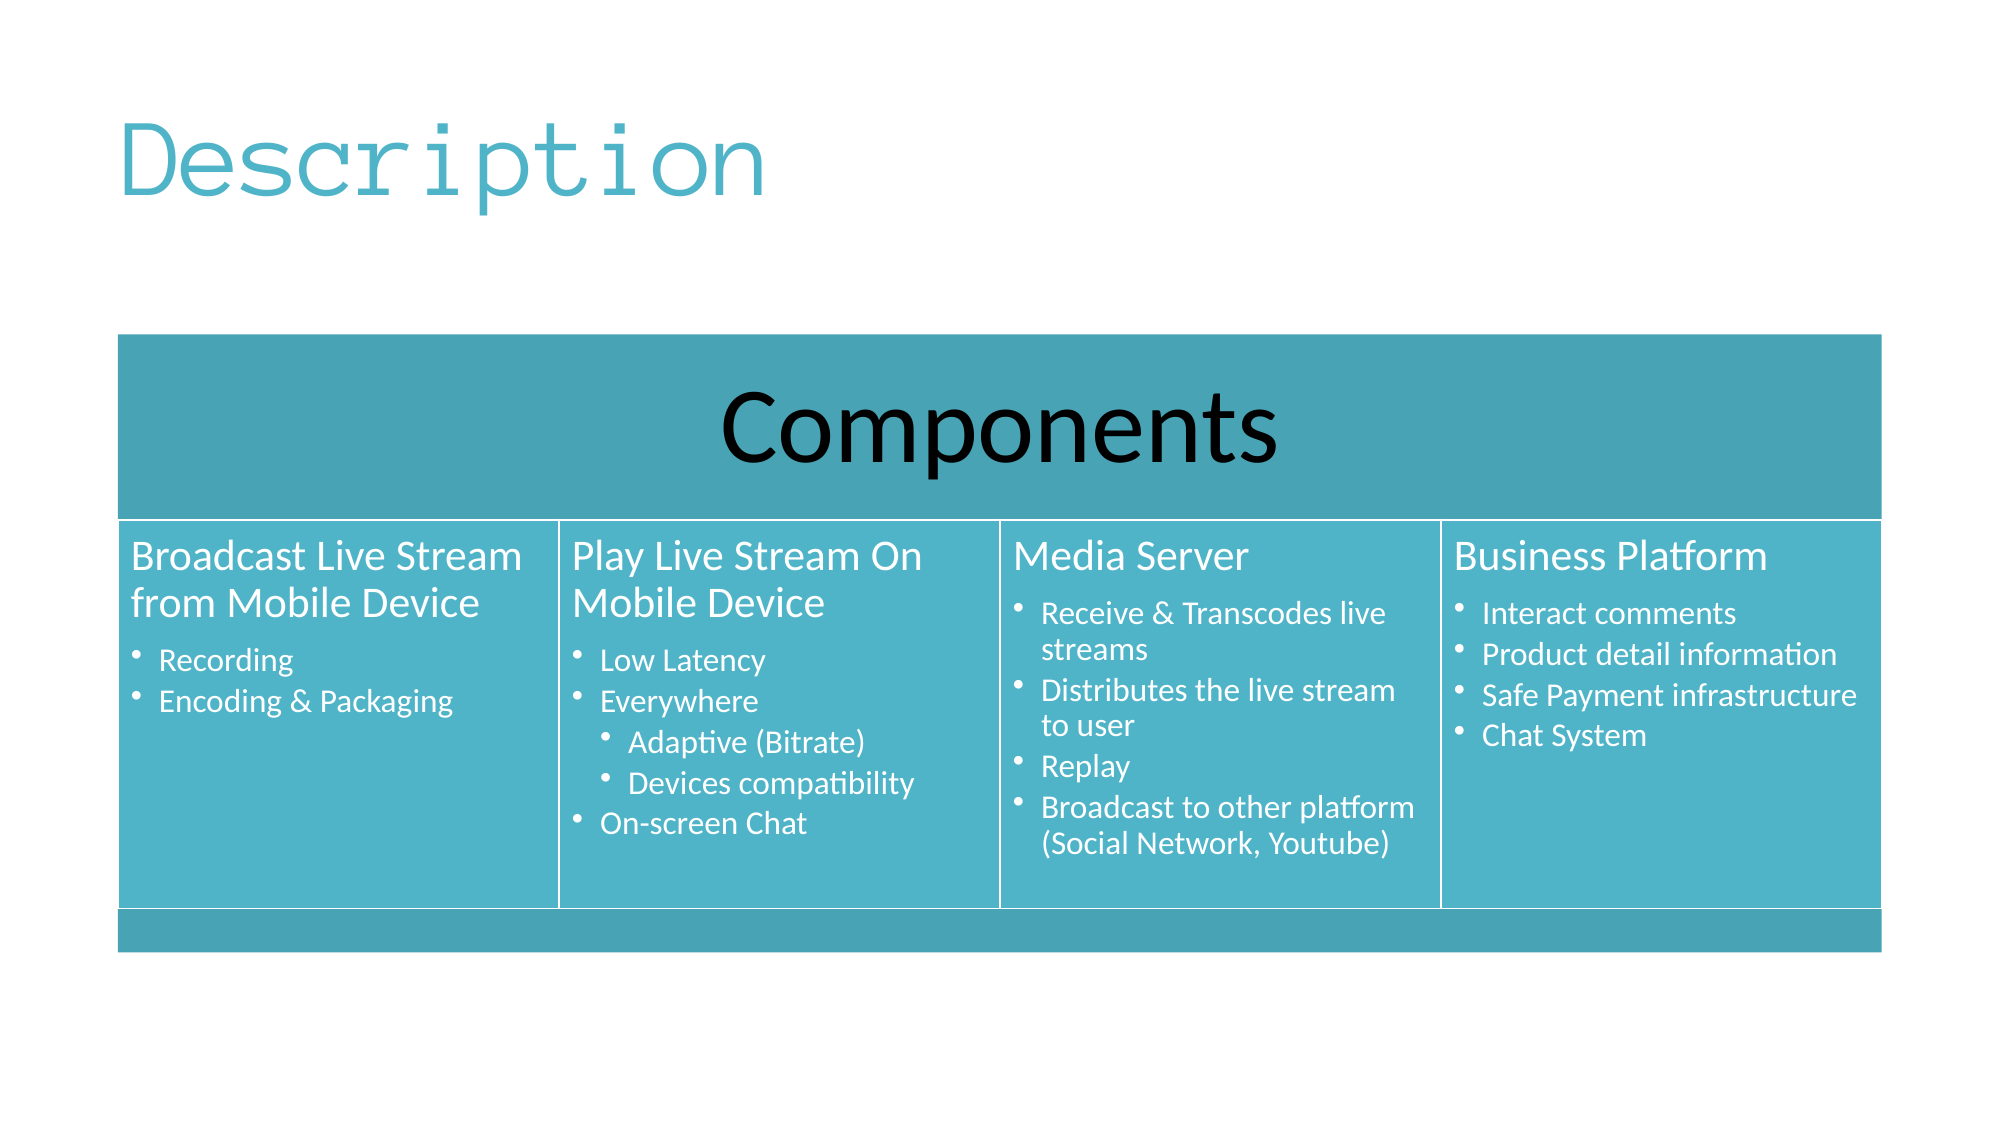

# Description

Components
Broadcast Live Stream from Mobile Device
Recording
Encoding & Packaging
Play Live Stream On Mobile Device
Low Latency
Everywhere
Adaptive (Bitrate)
Devices compatibility
On-screen Chat
Media Server
Receive & Transcodes live streams
Distributes the live stream to user
Replay
Broadcast to other platform (Social Network, Youtube)
Business Platform
Interact comments
Product detail information
Safe Payment infrastructure
Chat System